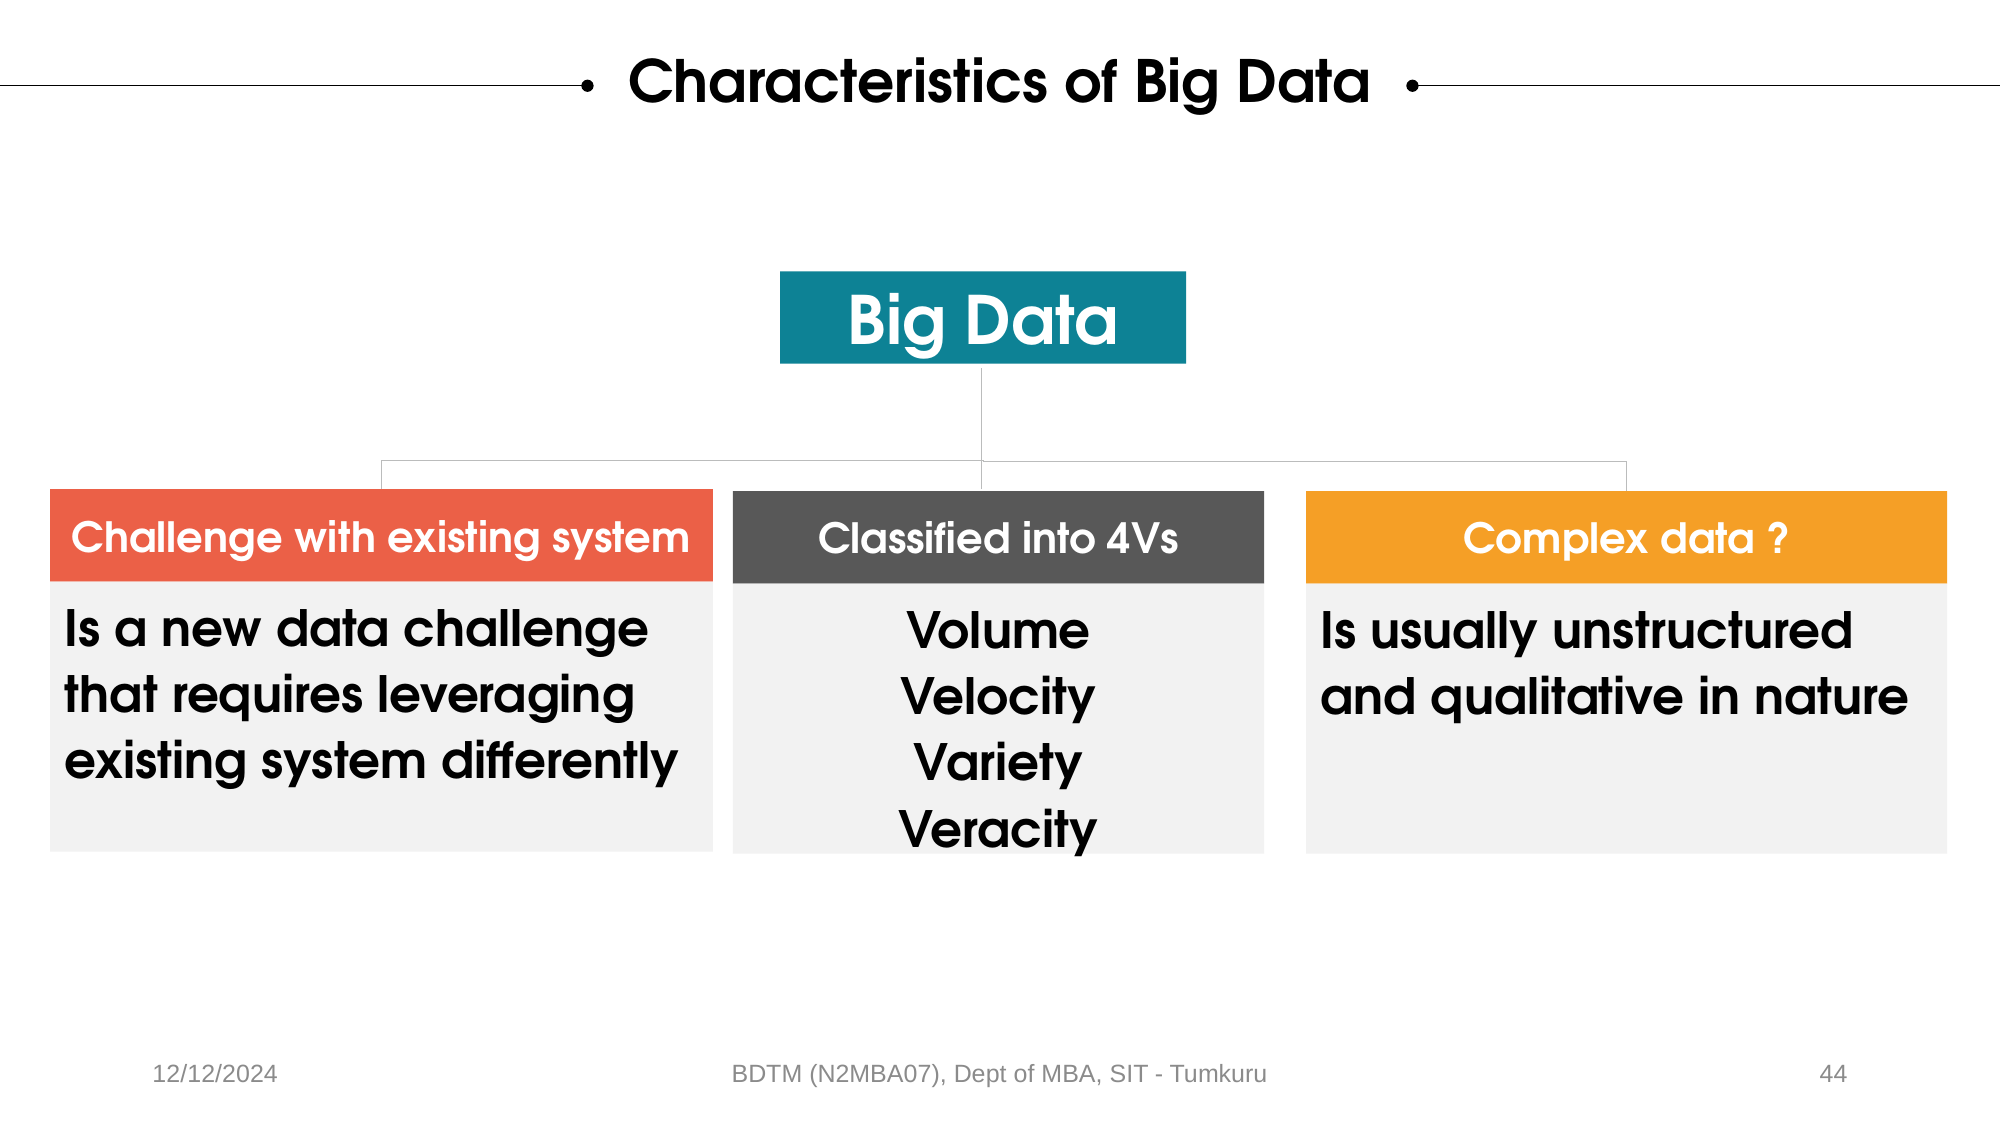

Characteristics of Big Data
Big Data
Challenge with existing system
Is a new data challenge
that requires leveraging
existing system differently
Classified into 4Vs
Volume
Velocity
Variety
Veracity
Complex data ?
Is usually unstructured
and qualitative in nature
12/12/2024
BDTM (N2MBA07), Dept of MBA, SIT - Tumkuru
44